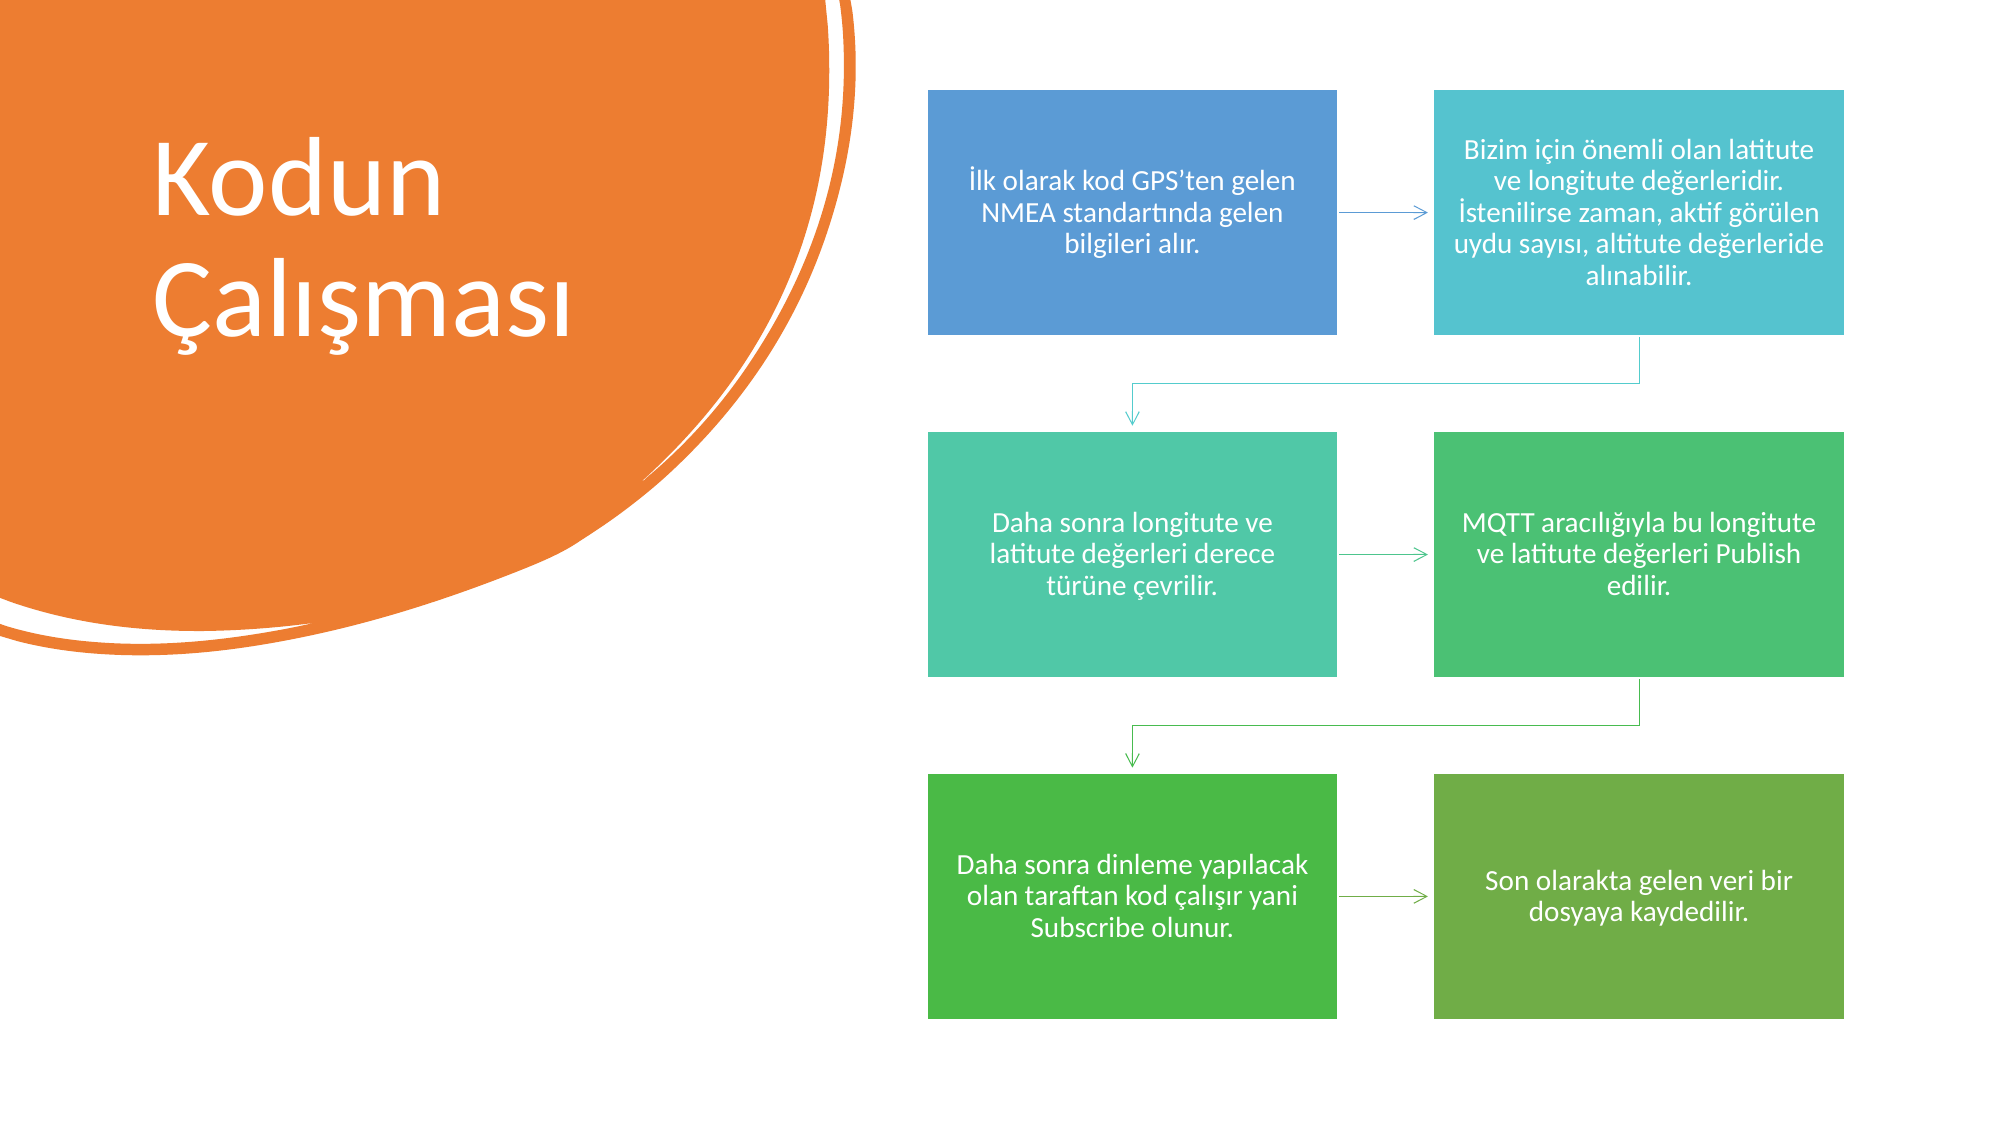

İlk olarak kod GPS’ten gelen NMEA standartında gelen bilgileri alır.

Bizim için önemli olan latitute ve longitute değerleridir. İstenilirse zaman, aktif görülen uydu sayısı, altitute değerleride alınabilir.

Daha sonra longitute ve latitute değerleri derece türüne çevrilir.

MQTT aracılığıyla bu longitute ve latitute değerleri Publish edilir.

Daha sonra dinleme yapılacak olan taraftan kod çalışır yani Subscribe olunur.
Son olarakta gelen veri bir dosyaya kaydedilir.
# Kodun Çalışması